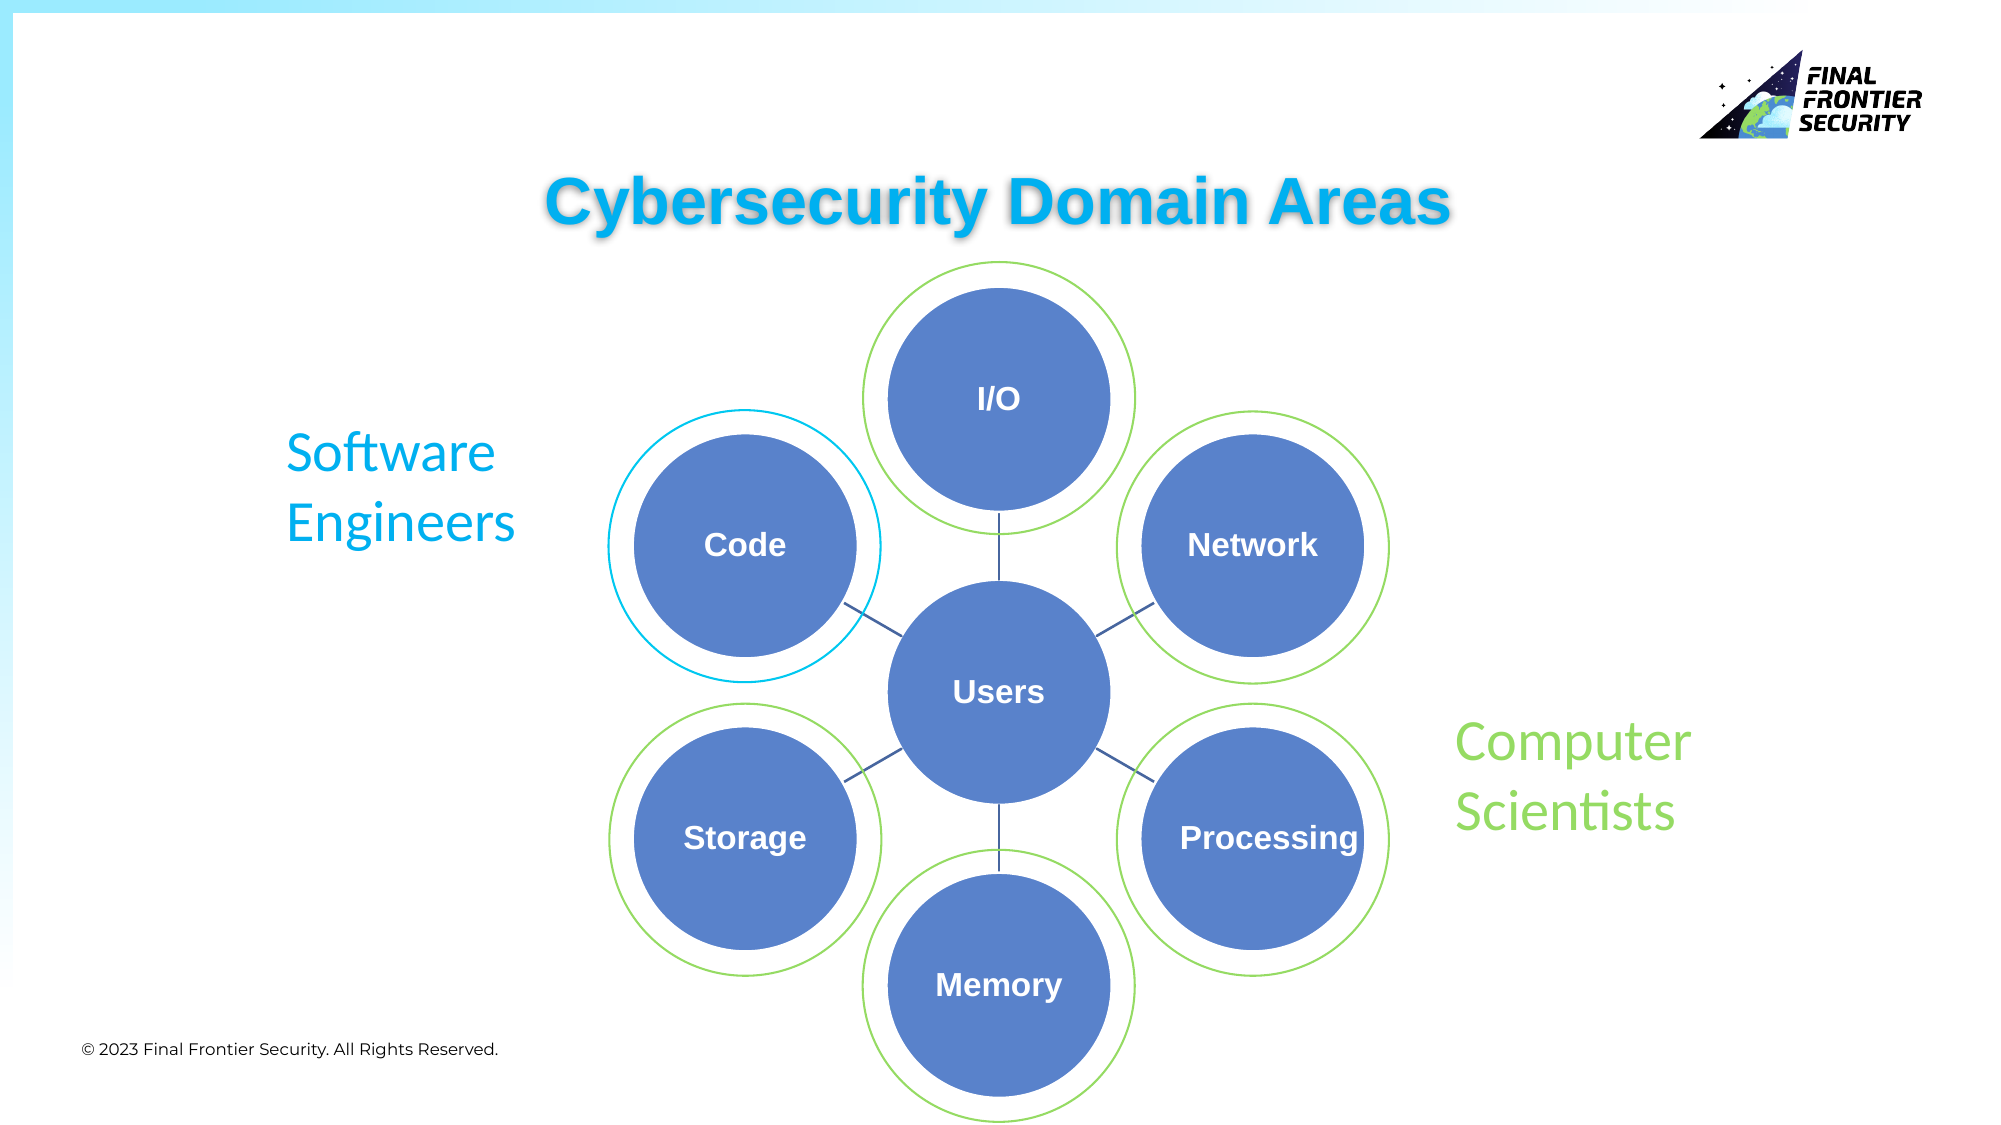

# Cybersecurity Domain Areas

I/O

Code
Network

Users

Storage
Processing

Memory

Software Engineers

Computer Scientists